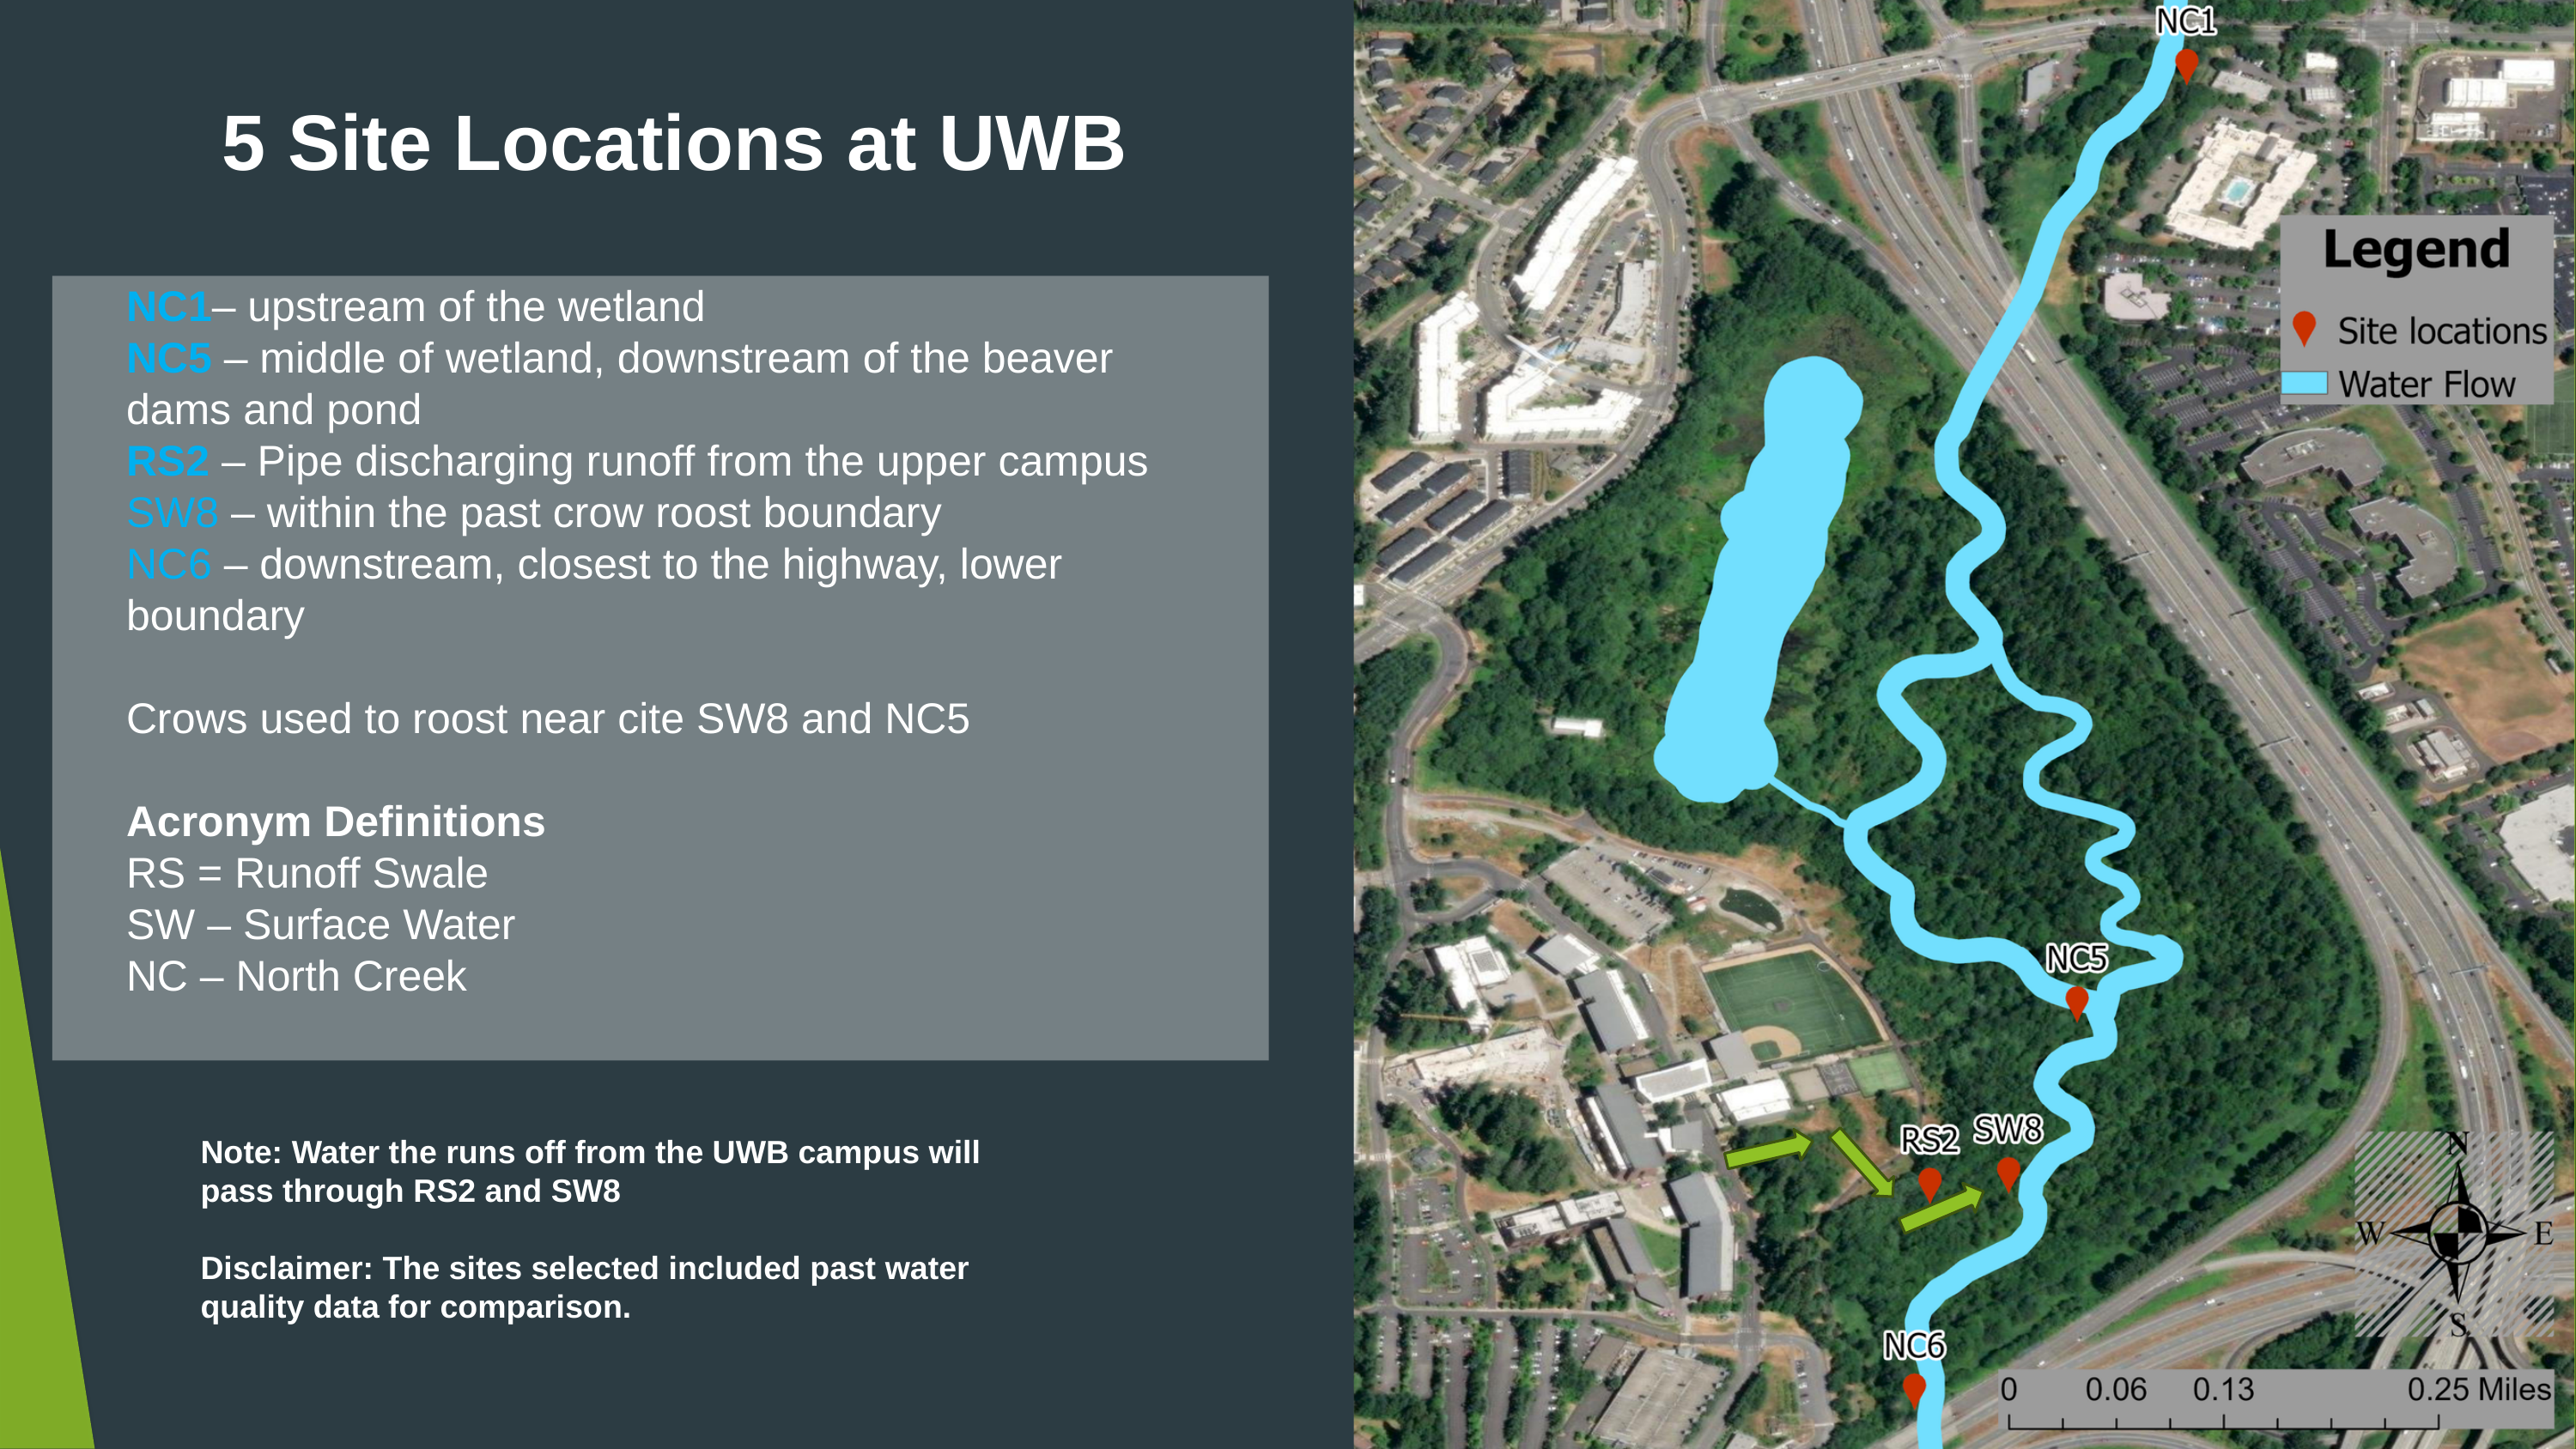

5 Site Locations at UWB

NC1– upstream of the wetland
NC5 – middle of wetland, downstream of the beaver dams and pond
RS2 – Pipe discharging runoff from the upper campus
SW8 – within the past crow roost boundary
NC6 – downstream, closest to the highway, lower boundary

Crows used to roost near cite SW8 and NC5

Acronym Definitions
RS = Runoff Swale
SW – Surface Water
NC – North Creek

Note: Water the runs off from the UWB campus will pass through RS2 and SW8

Disclaimer: The sites selected included past water quality data for comparison.